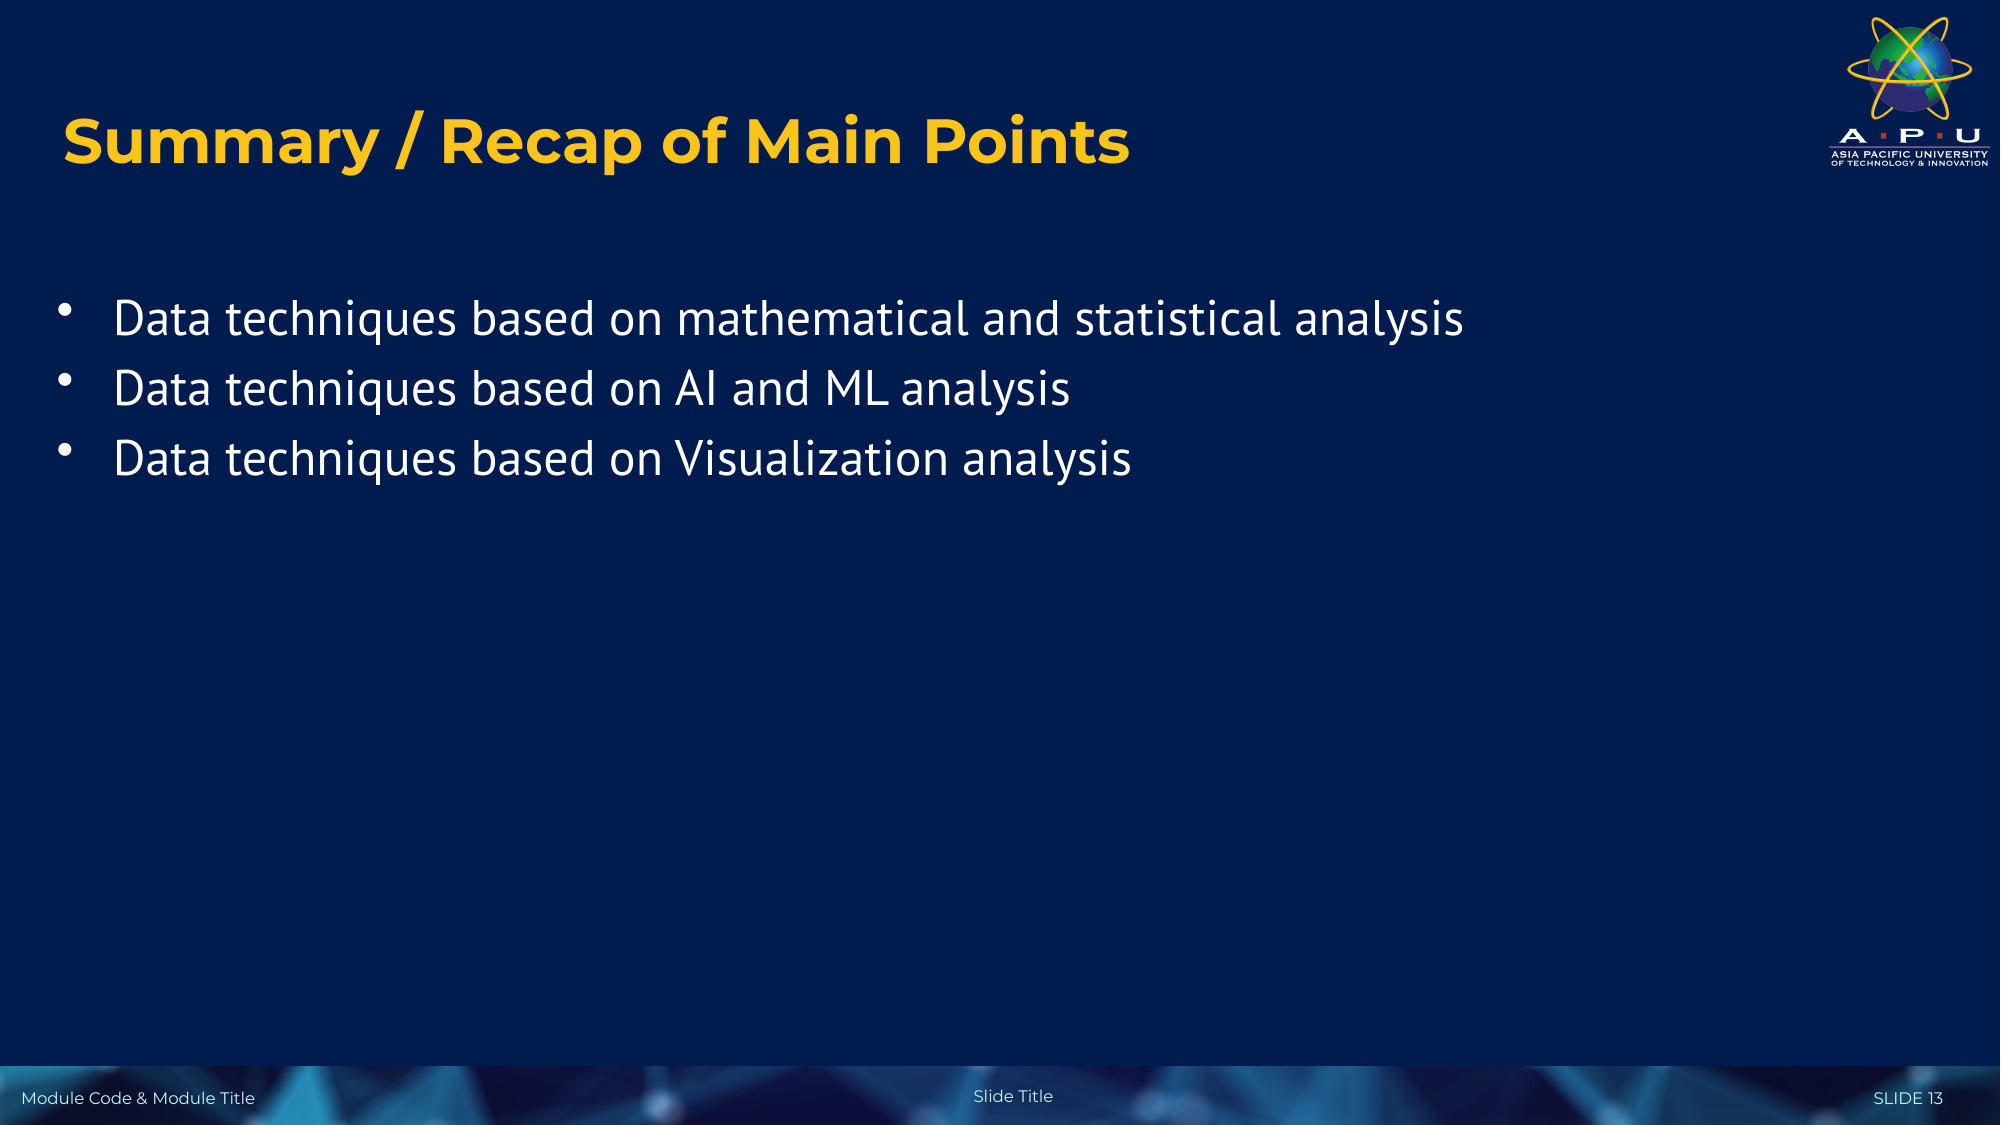

# Summary / Recap of Main Points
Data techniques based on mathematical and statistical analysis
Data techniques based on AI and ML analysis
Data techniques based on Visualization analysis